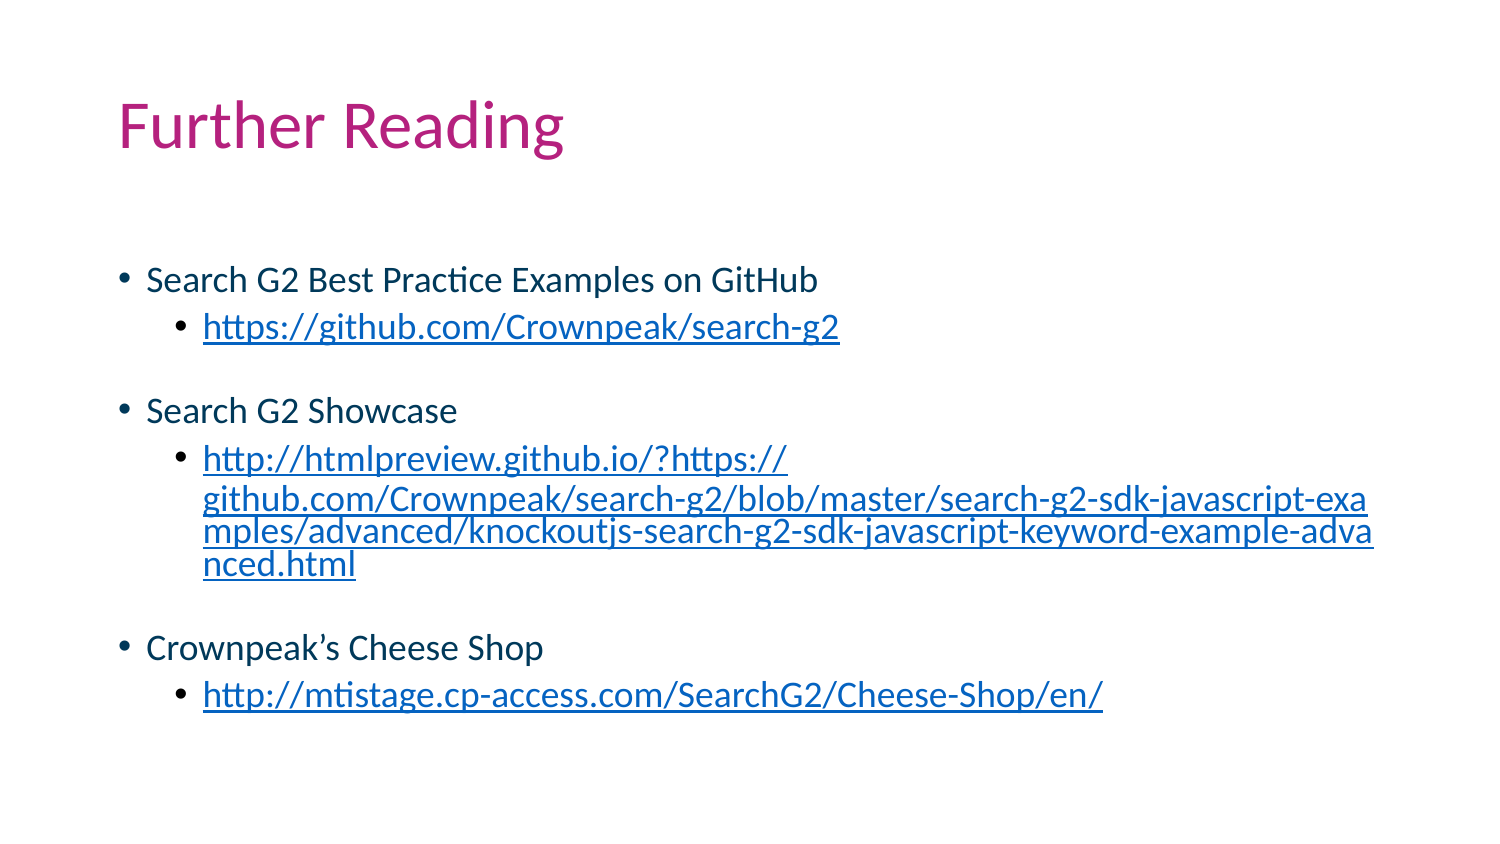

# Further Reading
Search G2 Best Practice Examples on GitHub
https://github.com/Crownpeak/search-g2
Search G2 Showcase
http://htmlpreview.github.io/?https://github.com/Crownpeak/search-g2/blob/master/search-g2-sdk-javascript-examples/advanced/knockoutjs-search-g2-sdk-javascript-keyword-example-advanced.html
Crownpeak’s Cheese Shop
http://mtistage.cp-access.com/SearchG2/Cheese-Shop/en/